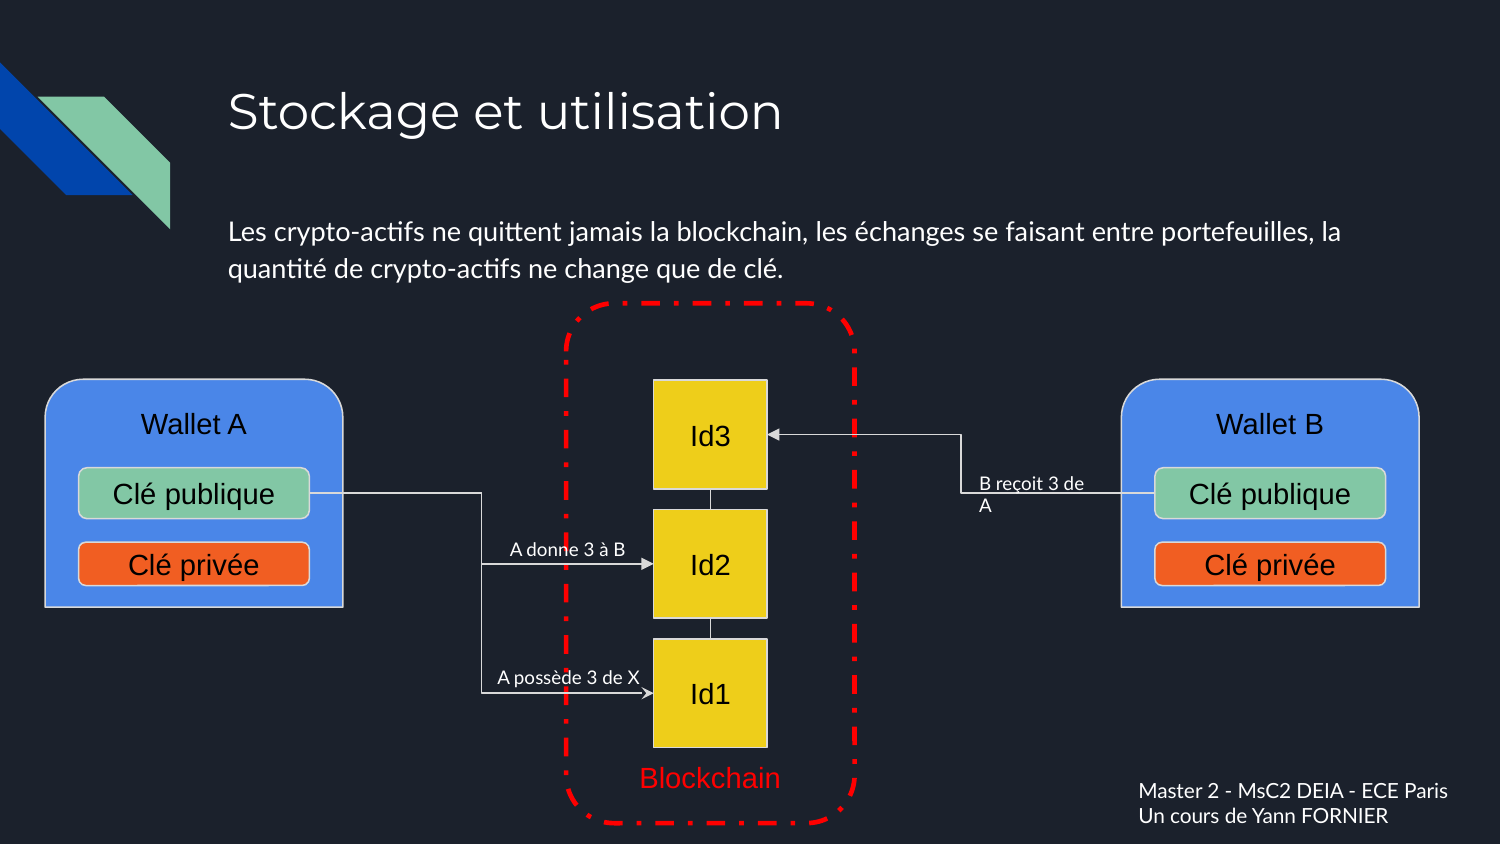

# Stockage et utilisation
Les crypto-actifs ne quittent jamais la blockchain, les échanges se faisant entre portefeuilles, la quantité de crypto-actifs ne change que de clé.
Blockchain
Wallet A
Wallet B
Id3
B reçoit 3 de A
Clé publique
Clé publique
Id2
A donne 3 à B
Clé privée
Clé privée
Id1
A possède 3 de X
Master 2 - MsC2 DEIA - ECE Paris
Un cours de Yann FORNIER